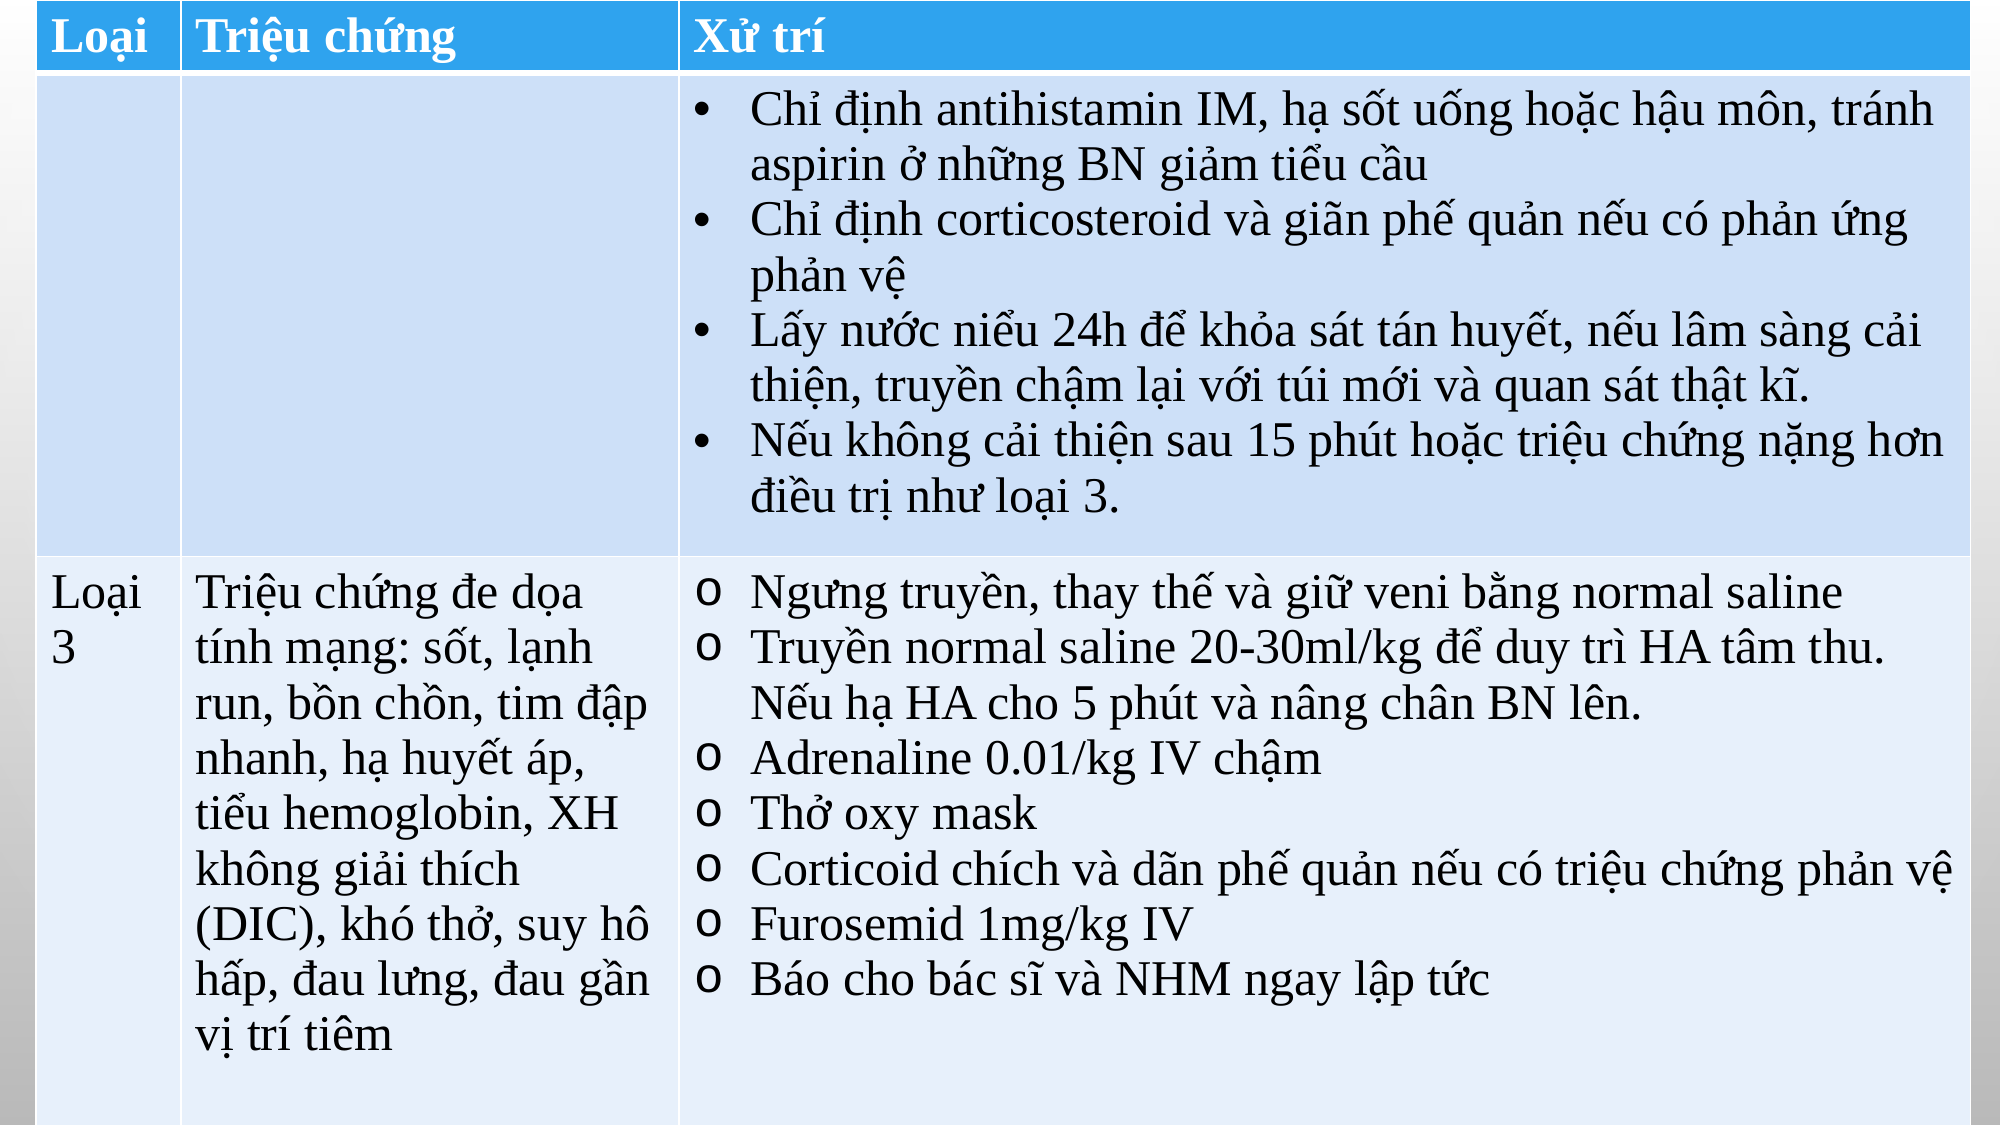

| Loại | Triệu chứng | Xử trí |
| --- | --- | --- |
|  |  | Chỉ định antihistamin IM, hạ sốt uống hoặc hậu môn, tránh aspirin ở những BN giảm tiểu cầu Chỉ định corticosteroid và giãn phế quản nếu có phản ứng phản vệ Lấy nước niểu 24h để khỏa sát tán huyết, nếu lâm sàng cải thiện, truyền chậm lại với túi mới và quan sát thật kĩ. Nếu không cải thiện sau 15 phút hoặc triệu chứng nặng hơn điều trị như loại 3. |
| Loại 3 | Triệu chứng đe dọa tính mạng: sốt, lạnh run, bồn chồn, tim đập nhanh, hạ huyết áp, tiểu hemoglobin, XH không giải thích (DIC), khó thở, suy hô hấp, đau lưng, đau gần vị trí tiêm | Ngưng truyền, thay thế và giữ veni bằng normal saline Truyền normal saline 20-30ml/kg để duy trì HA tâm thu. Nếu hạ HA cho 5 phút và nâng chân BN lên. Adrenaline 0.01/kg IV chậm Thở oxy mask Corticoid chích và dãn phế quản nếu có triệu chứng phản vệ Furosemid 1mg/kg IV Báo cho bác sĩ và NHM ngay lập tức |
#